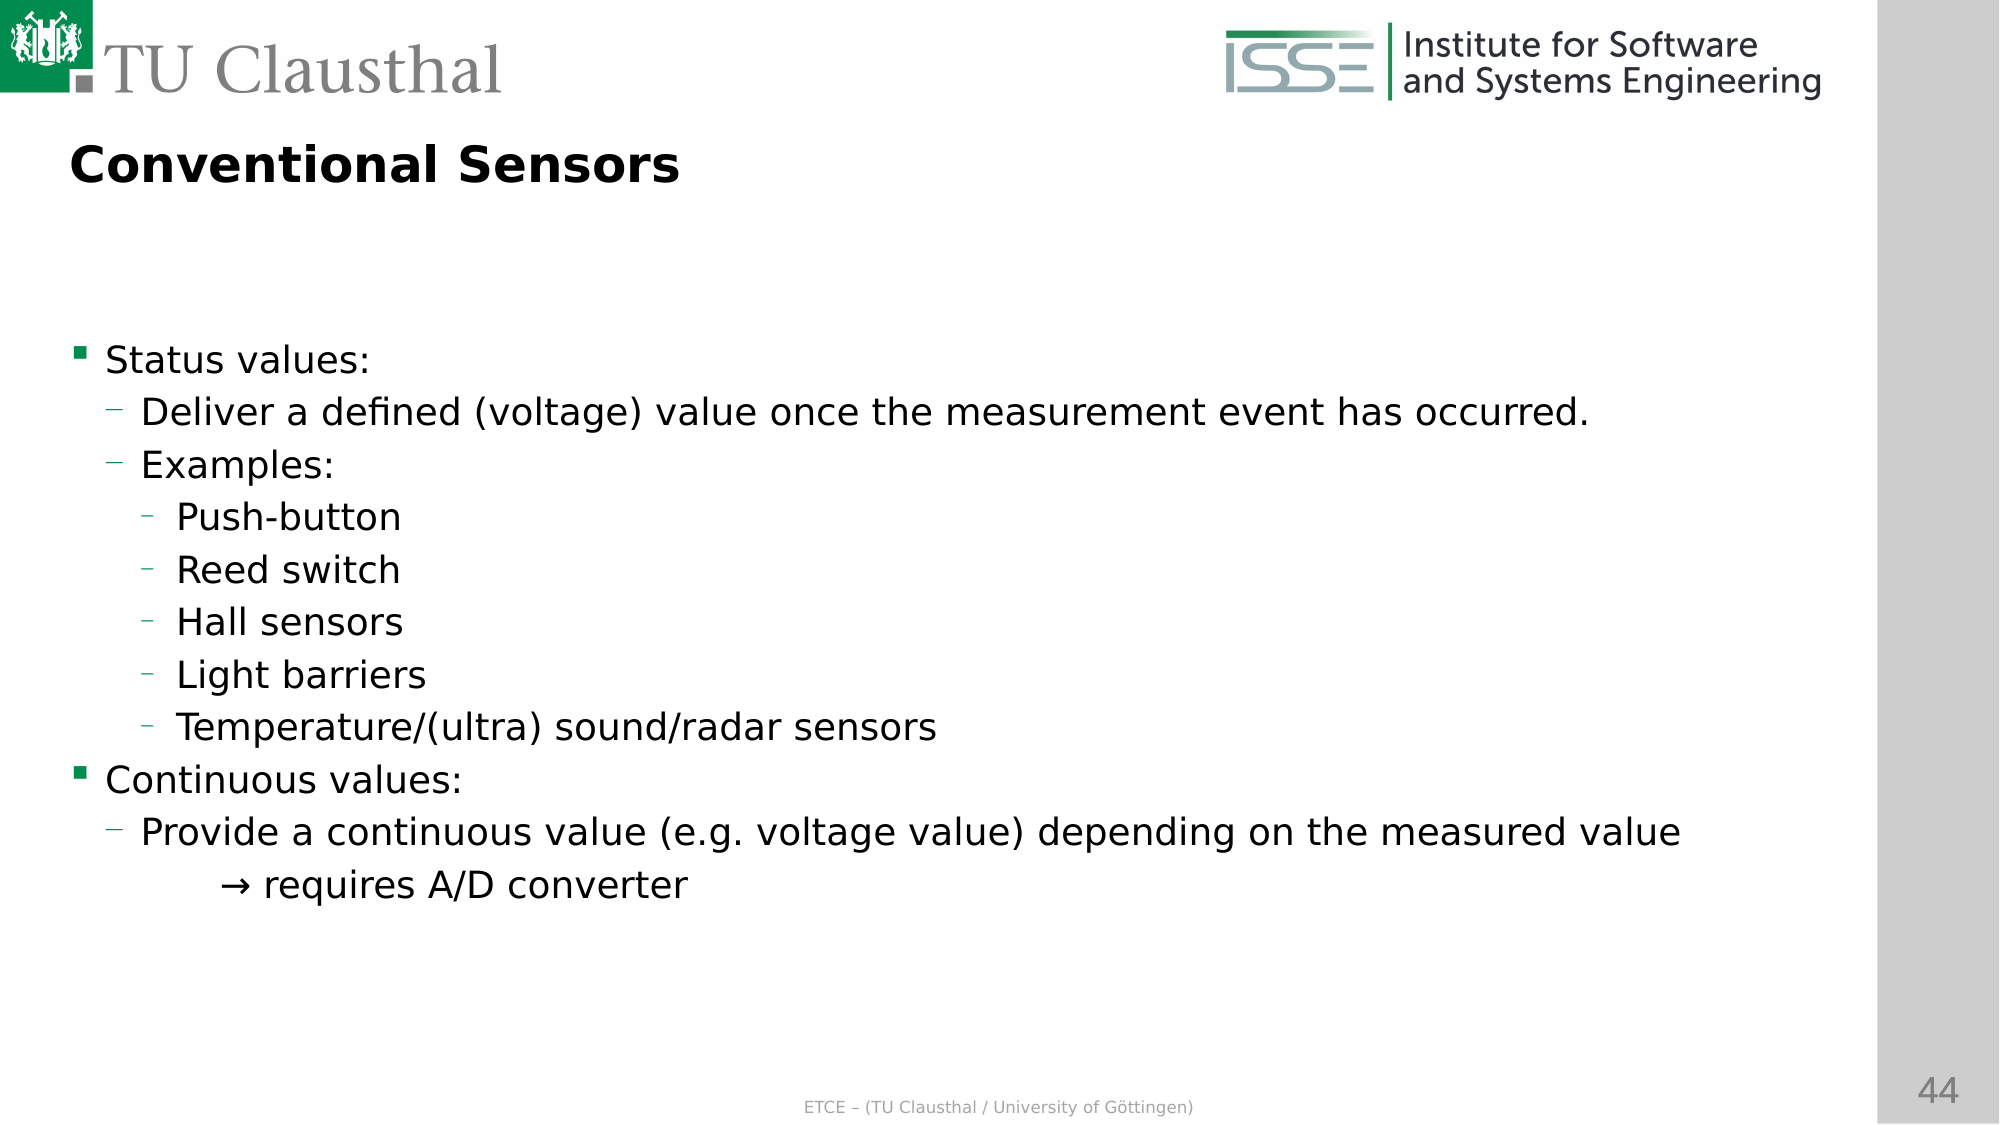

Conventional Sensors
Status values:
Deliver a defined (voltage) value once the measurement event has occurred.
Examples:
Push-button
Reed switch
Hall sensors
Light barriers
Temperature/(ultra) sound/radar sensors
Continuous values:
Provide a continuous value (e.g. voltage value) depending on the measured value
	→ requires A/D converter